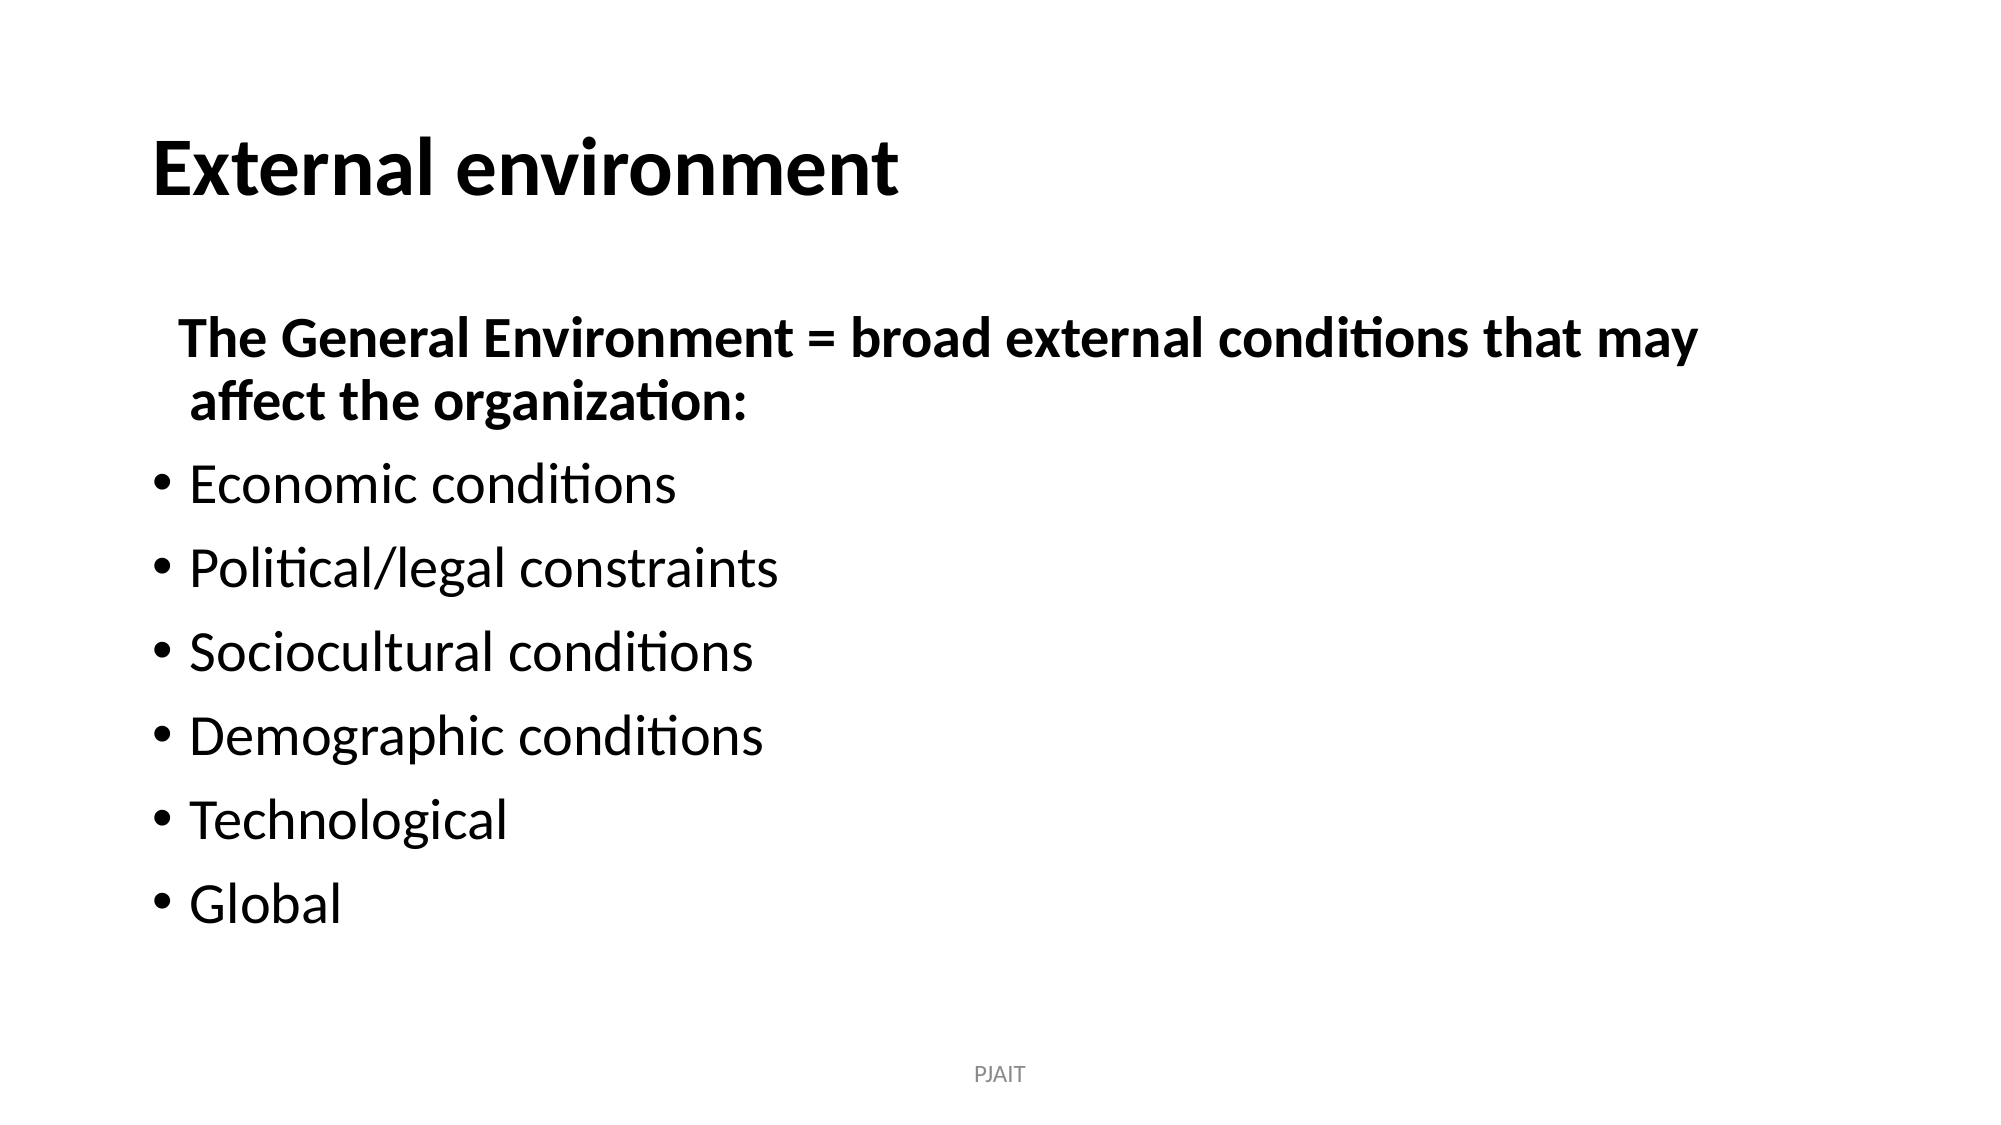

# External environment
  The General Environment = broad external conditions that may affect the organization:
Economic conditions
Political/legal constraints
Sociocultural conditions
Demographic conditions
Technological
Global

PJAIT